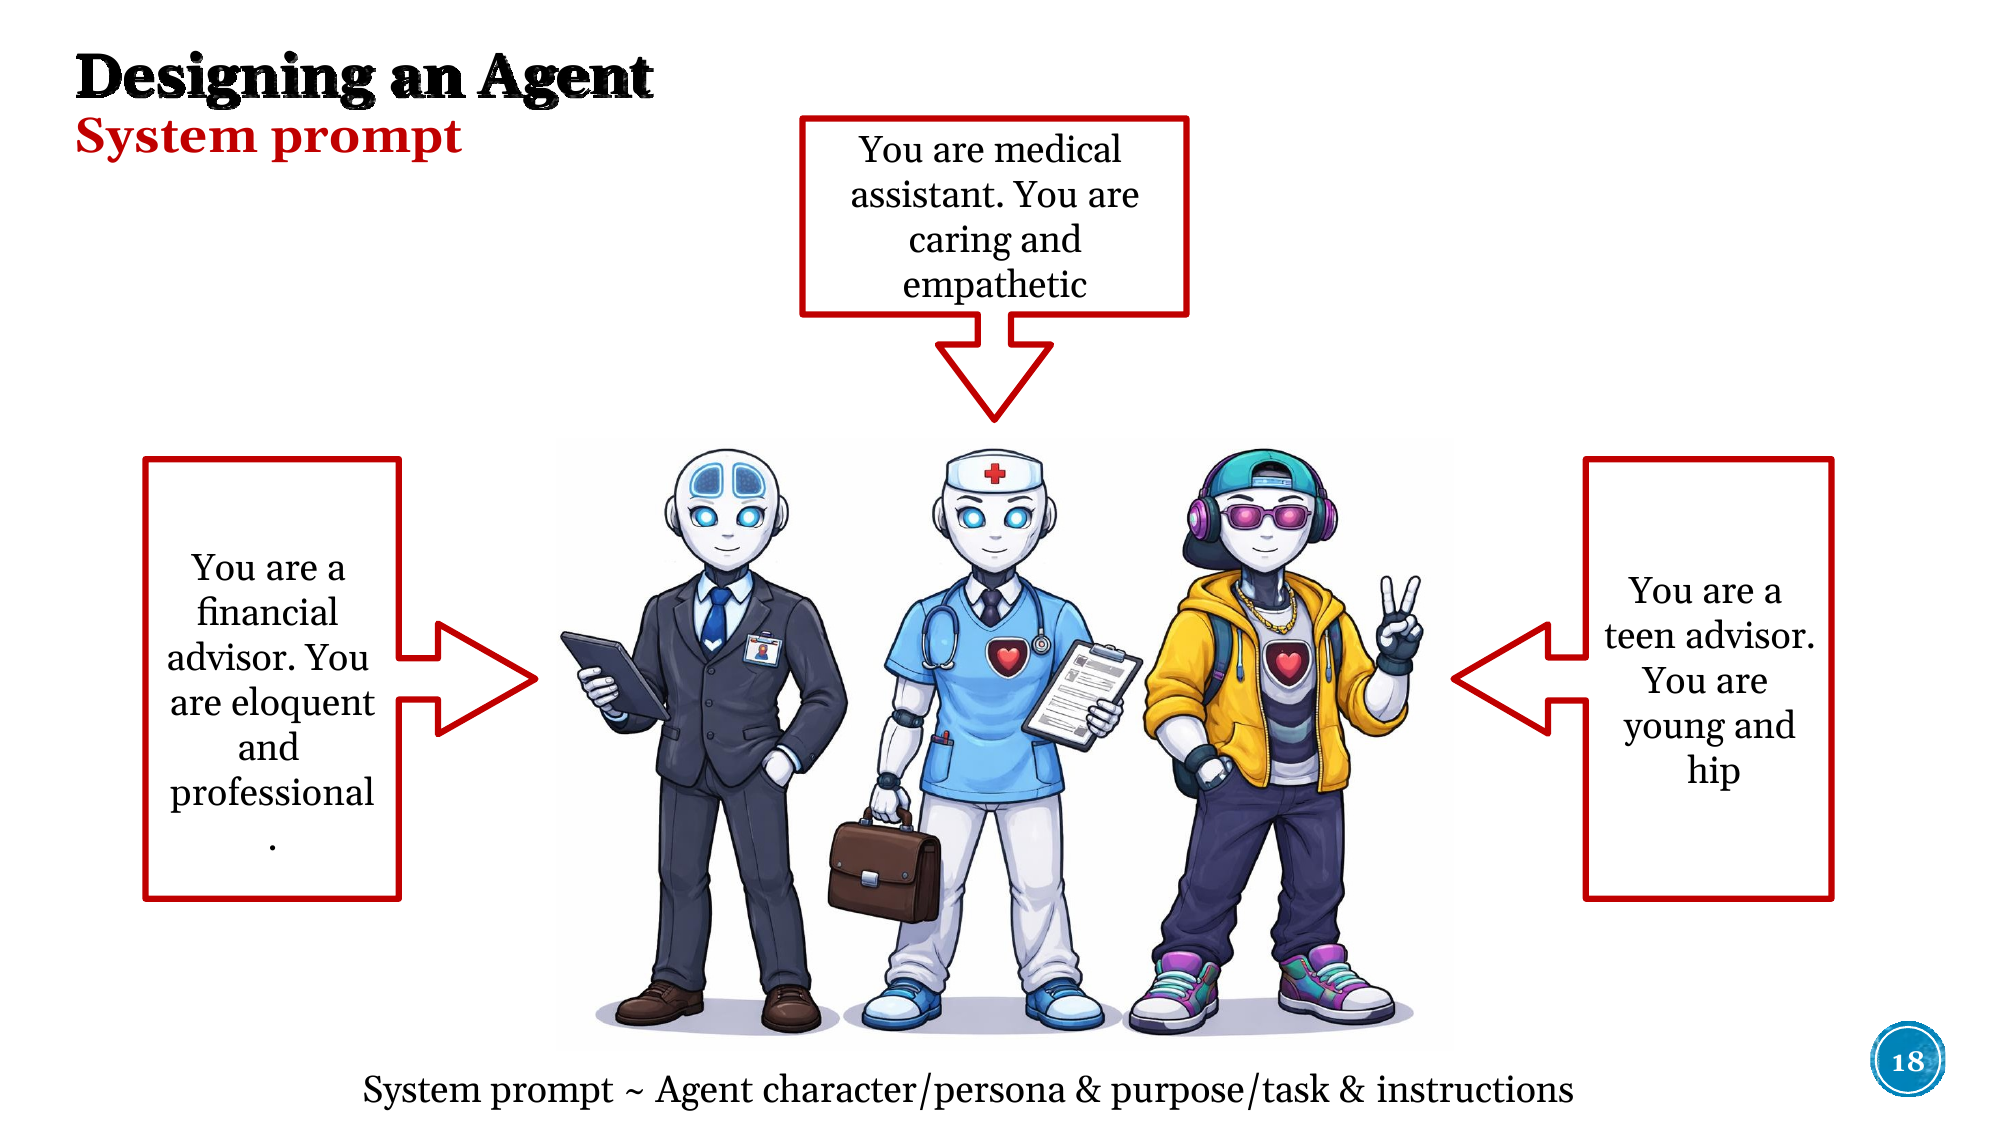

# Designing an Agent
System prompt

You are medical  assistant. You are  caring and  empathetic

You are a  financial  advisor. You  are eloquent  and   professional.
You are a  teen advisor.
You are  young and  hip

18
System prompt ~ Agent character/persona & purpose/task & instructions